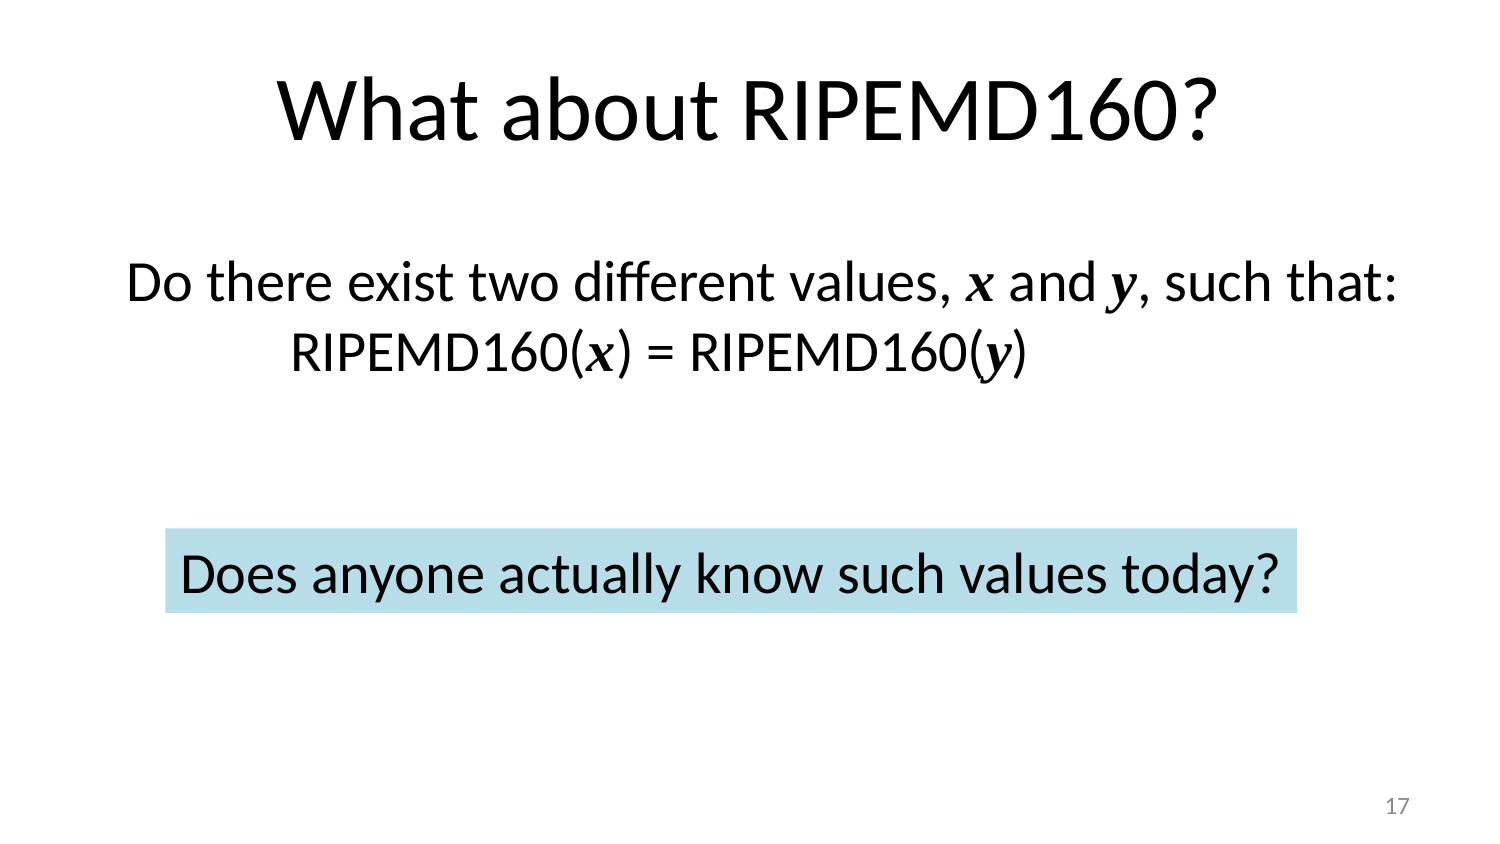

# What about RIPEMD160?
Do there exist two different values, x and y, such that:
	 RIPEMD160(x) = RIPEMD160(y)
Does anyone actually know such values today?
17